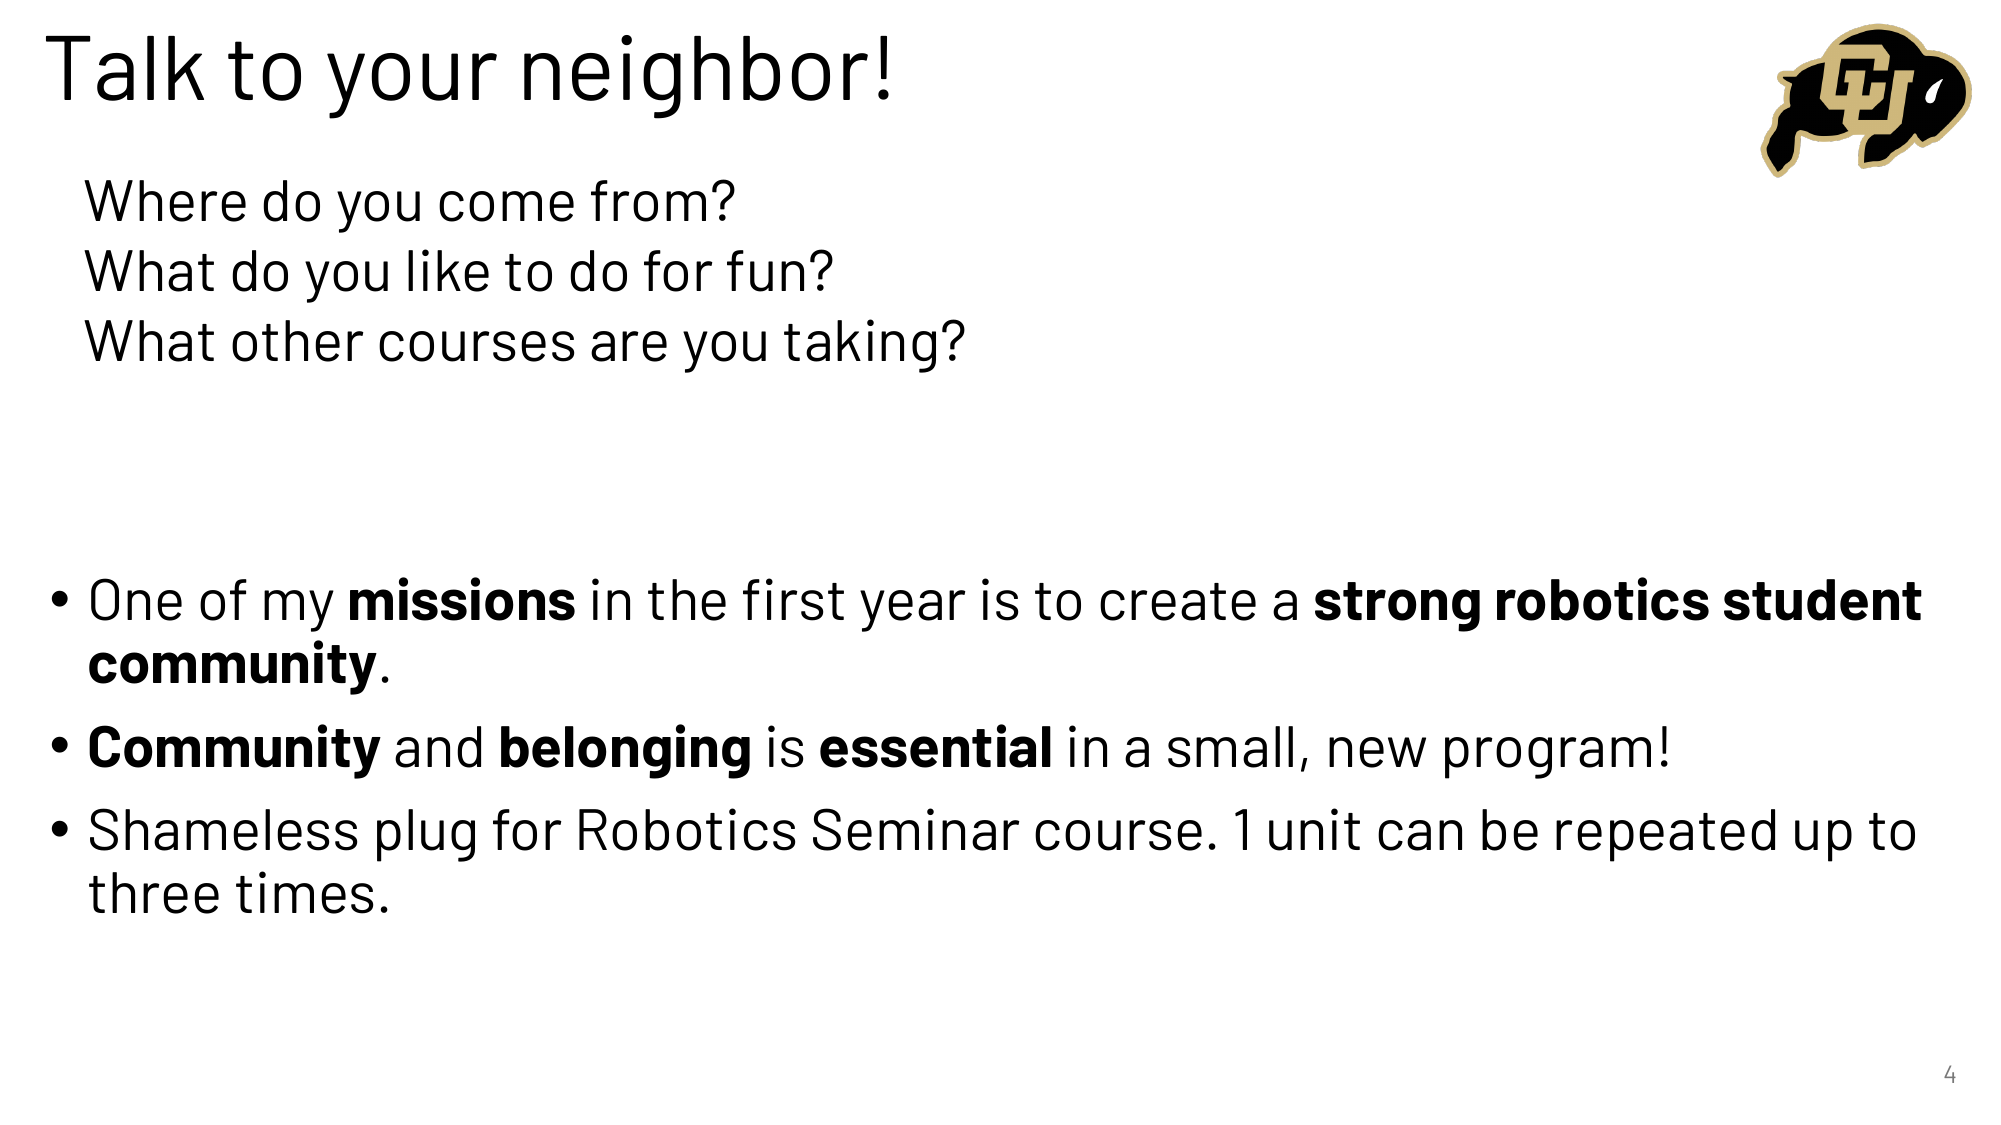

# Talk to your neighbor!
Where do you come from?
What do you like to do for fun?
What other courses are you taking?
One of my missions in the first year is to create a strong robotics student community.
Community and belonging is essential in a small, new program!
Shameless plug for Robotics Seminar course. 1 unit can be repeated up to three times.

4